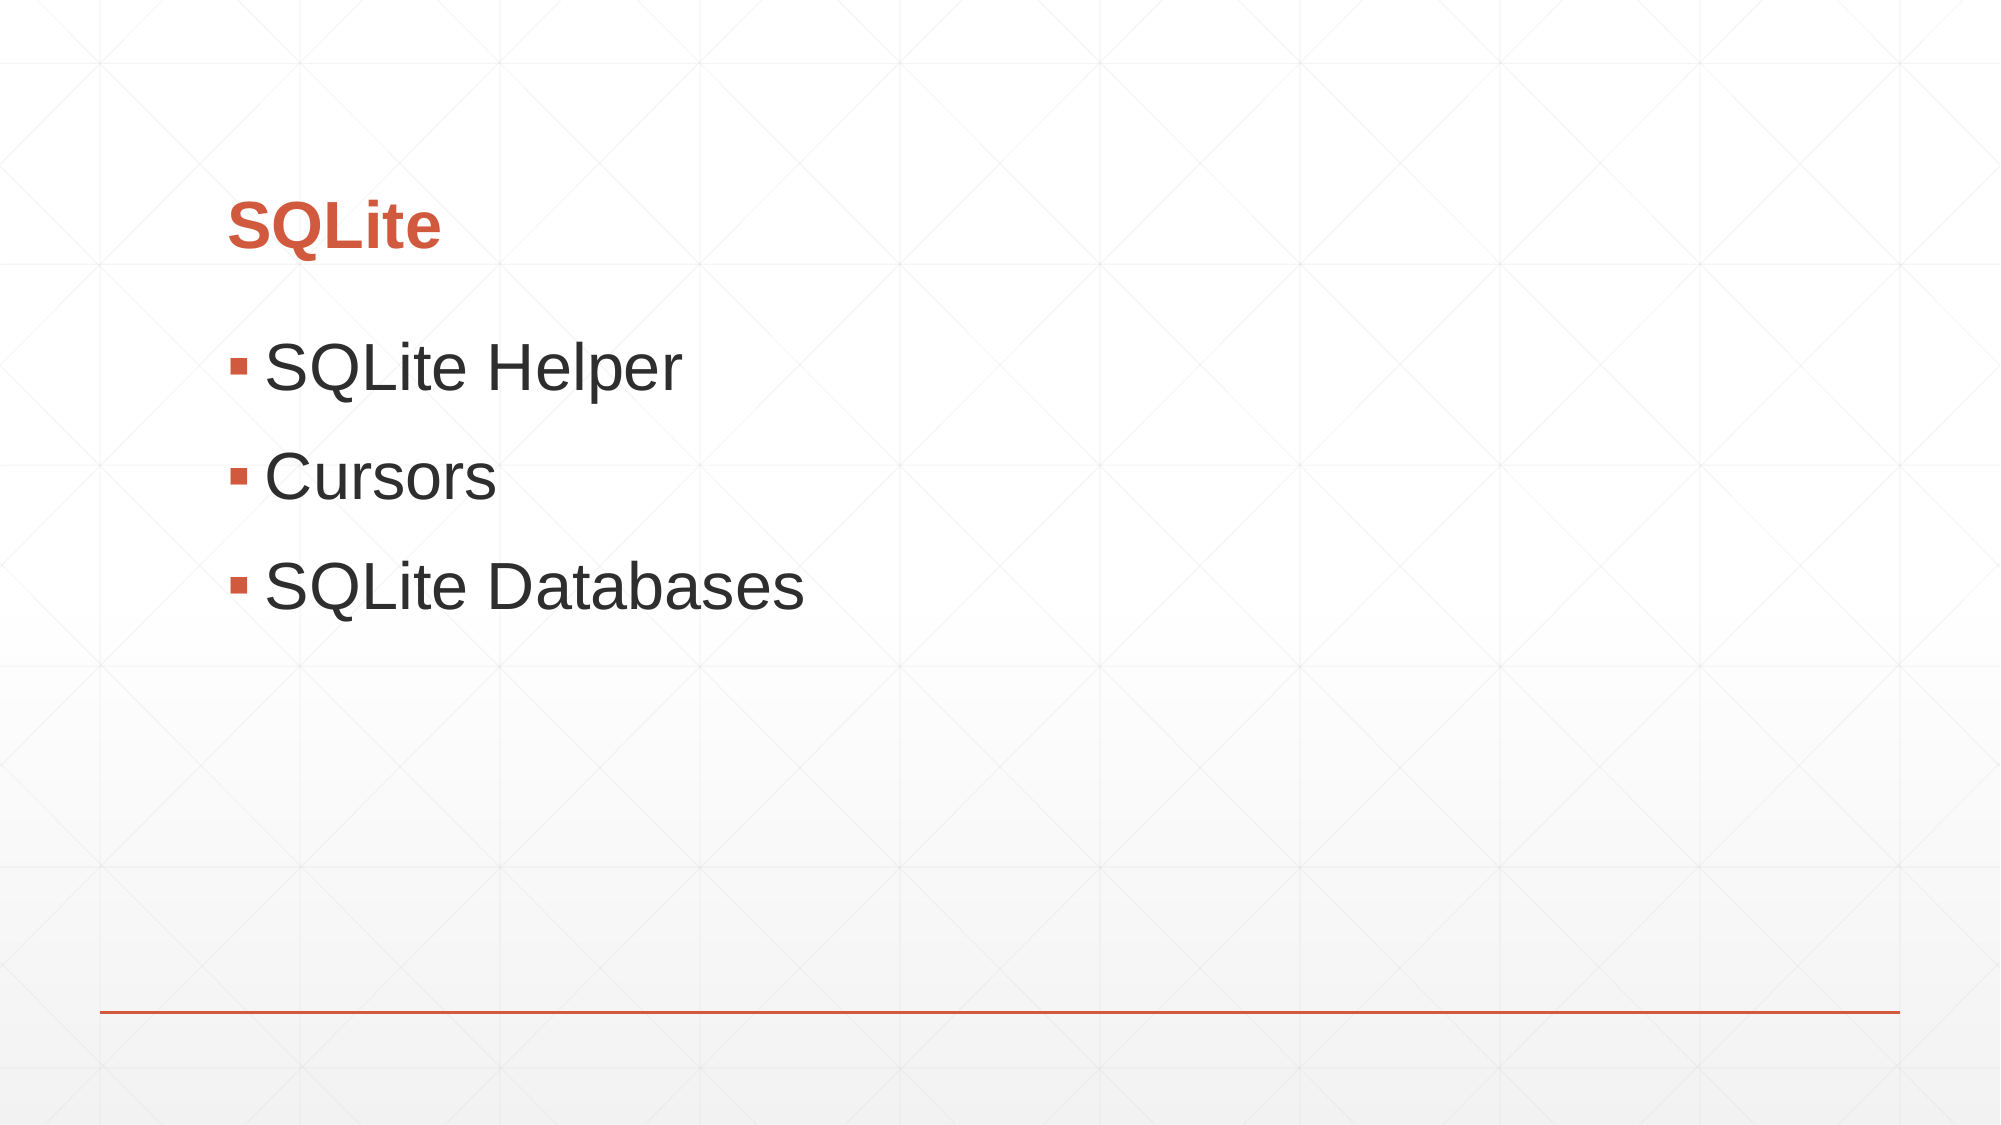

# SQLite
SQLite Helper
Cursors
SQLite Databases